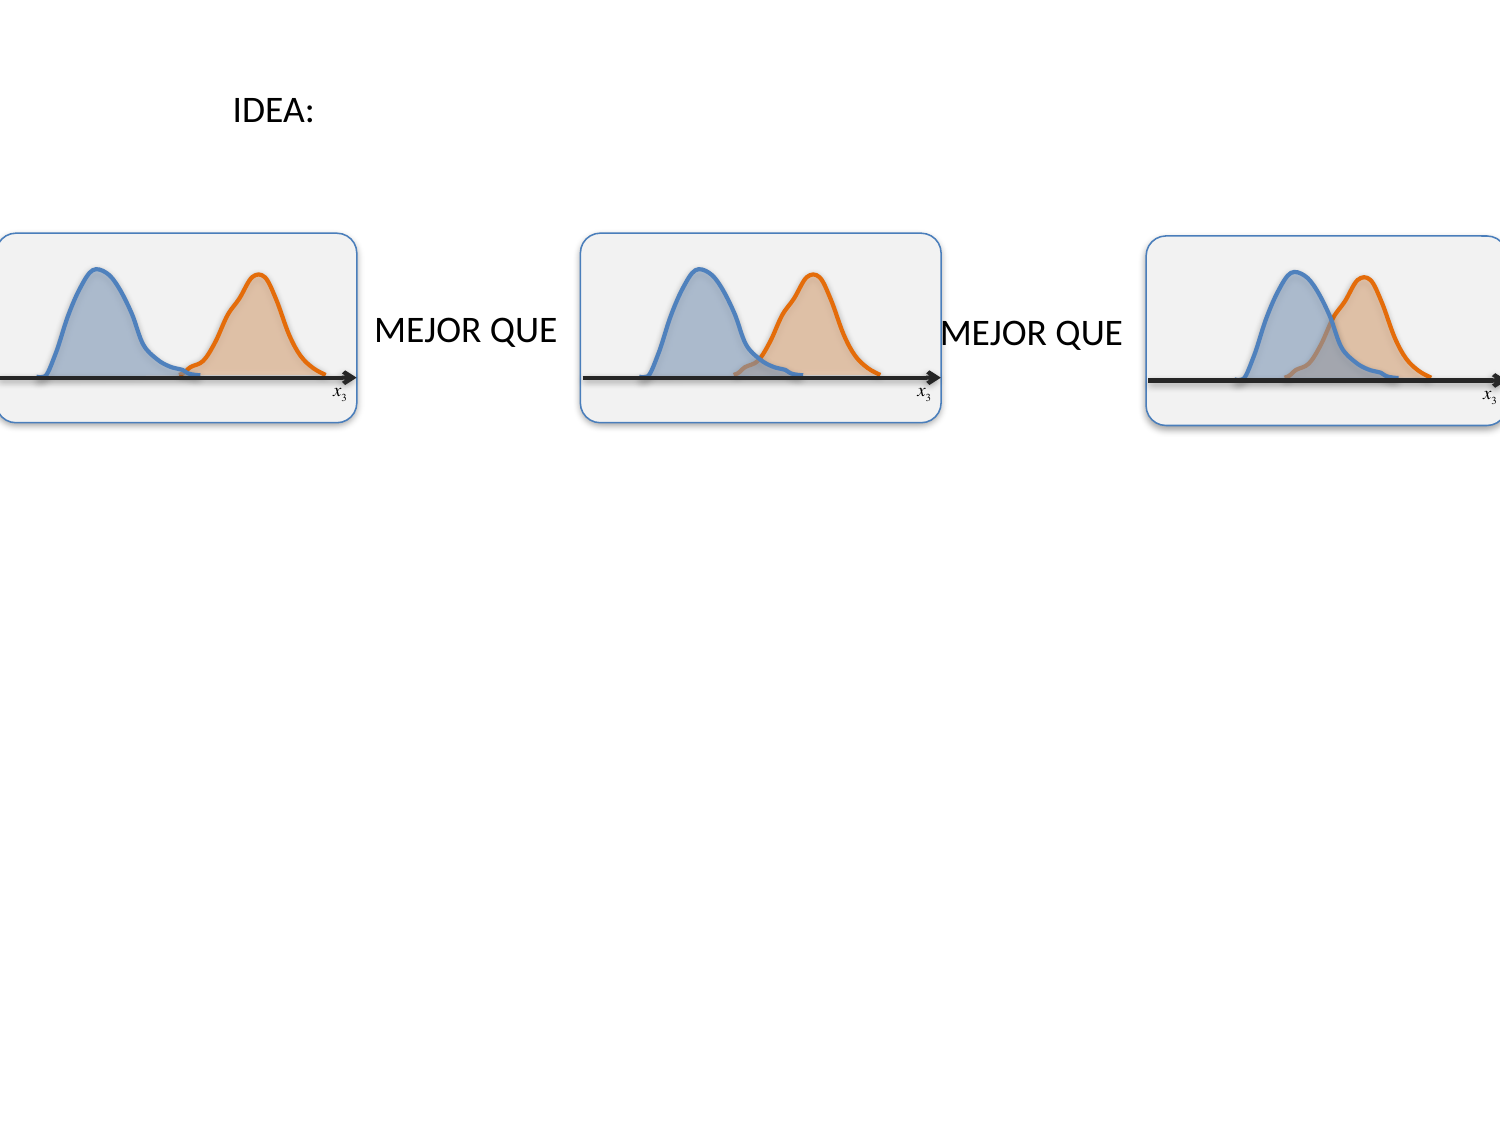

IDEA:

MEJOR QUE
MEJOR QUE
x3
x3
x3